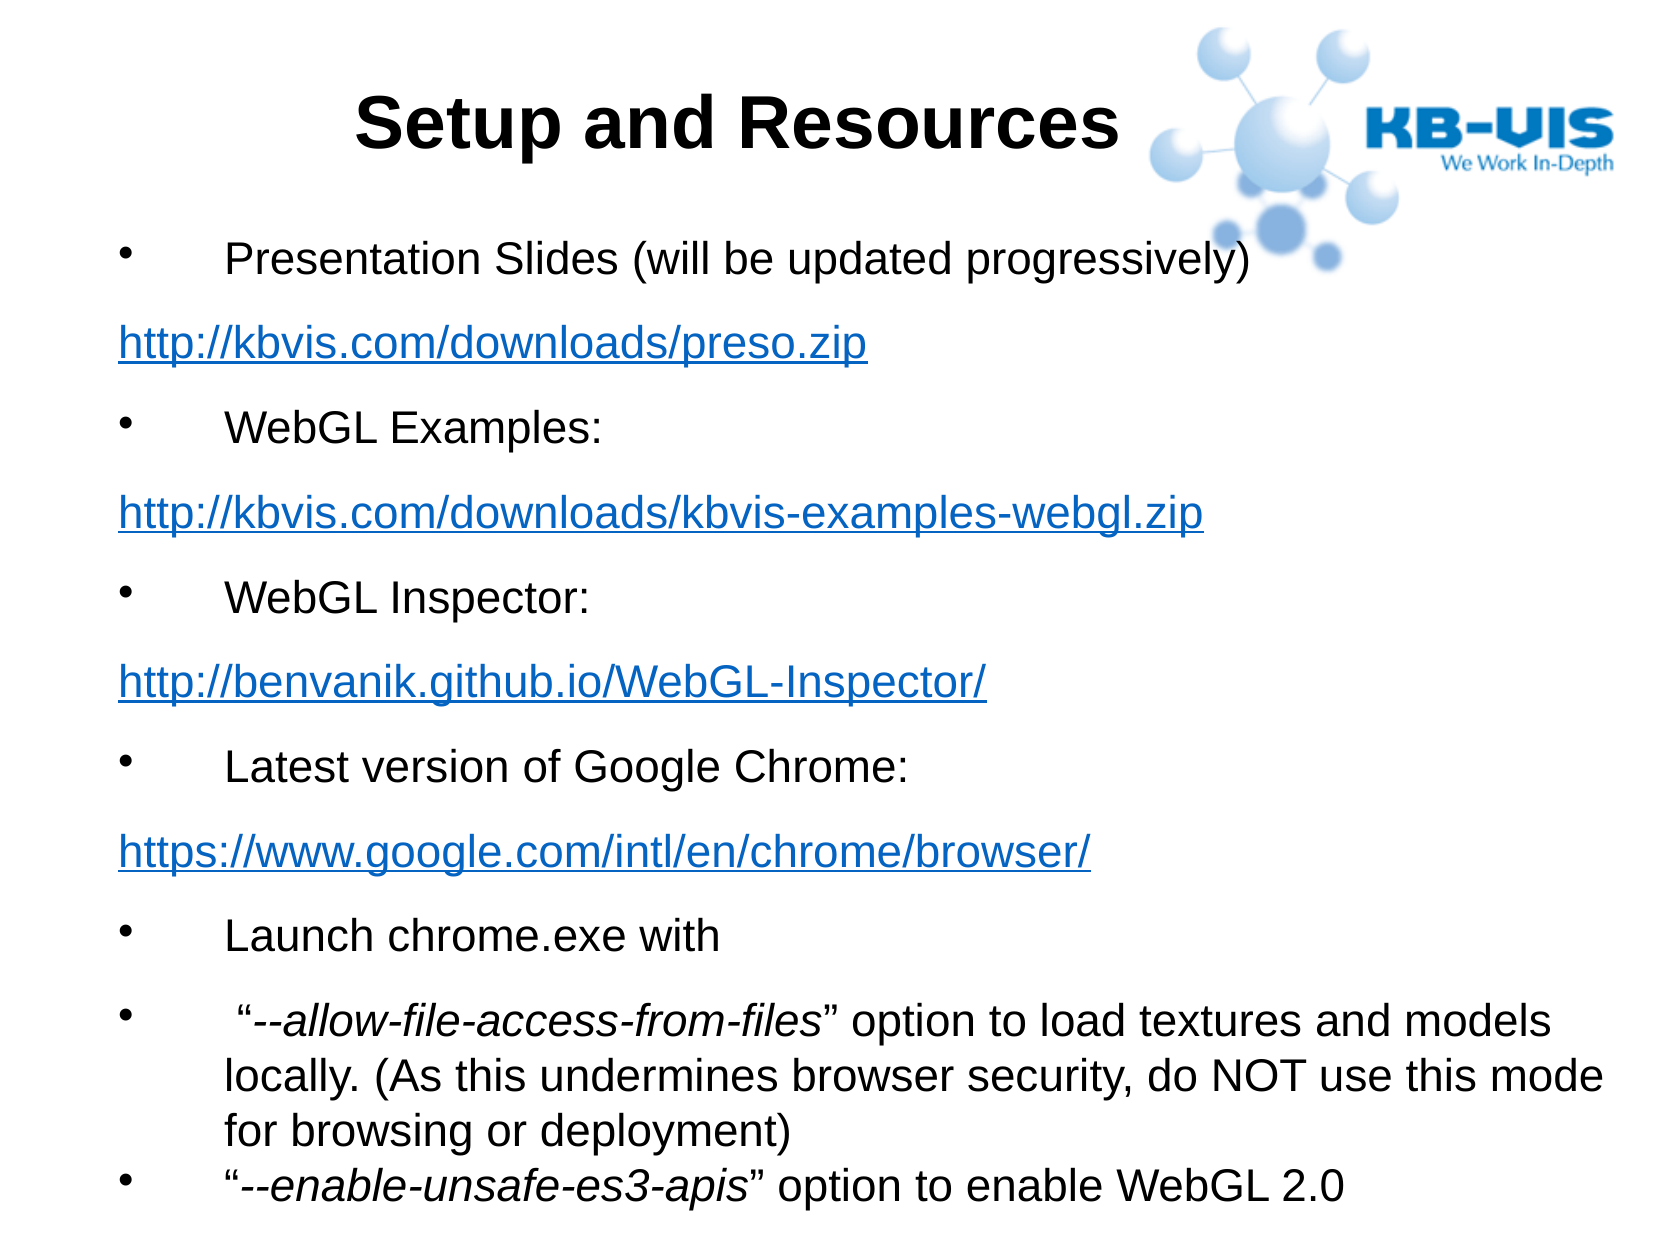

Setup and Resources
Presentation Slides (will be updated progressively)
http://kbvis.com/downloads/preso.zip
WebGL Examples:
http://kbvis.com/downloads/kbvis-examples-webgl.zip
WebGL Inspector:
http://benvanik.github.io/WebGL-Inspector/
Latest version of Google Chrome:
https://www.google.com/intl/en/chrome/browser/
Launch chrome.exe with
 “--allow-file-access-from-files” option to load textures and models locally. (As this undermines browser security, do NOT use this mode for browsing or deployment)
“--enable-unsafe-es3-apis” option to enable WebGL 2.0